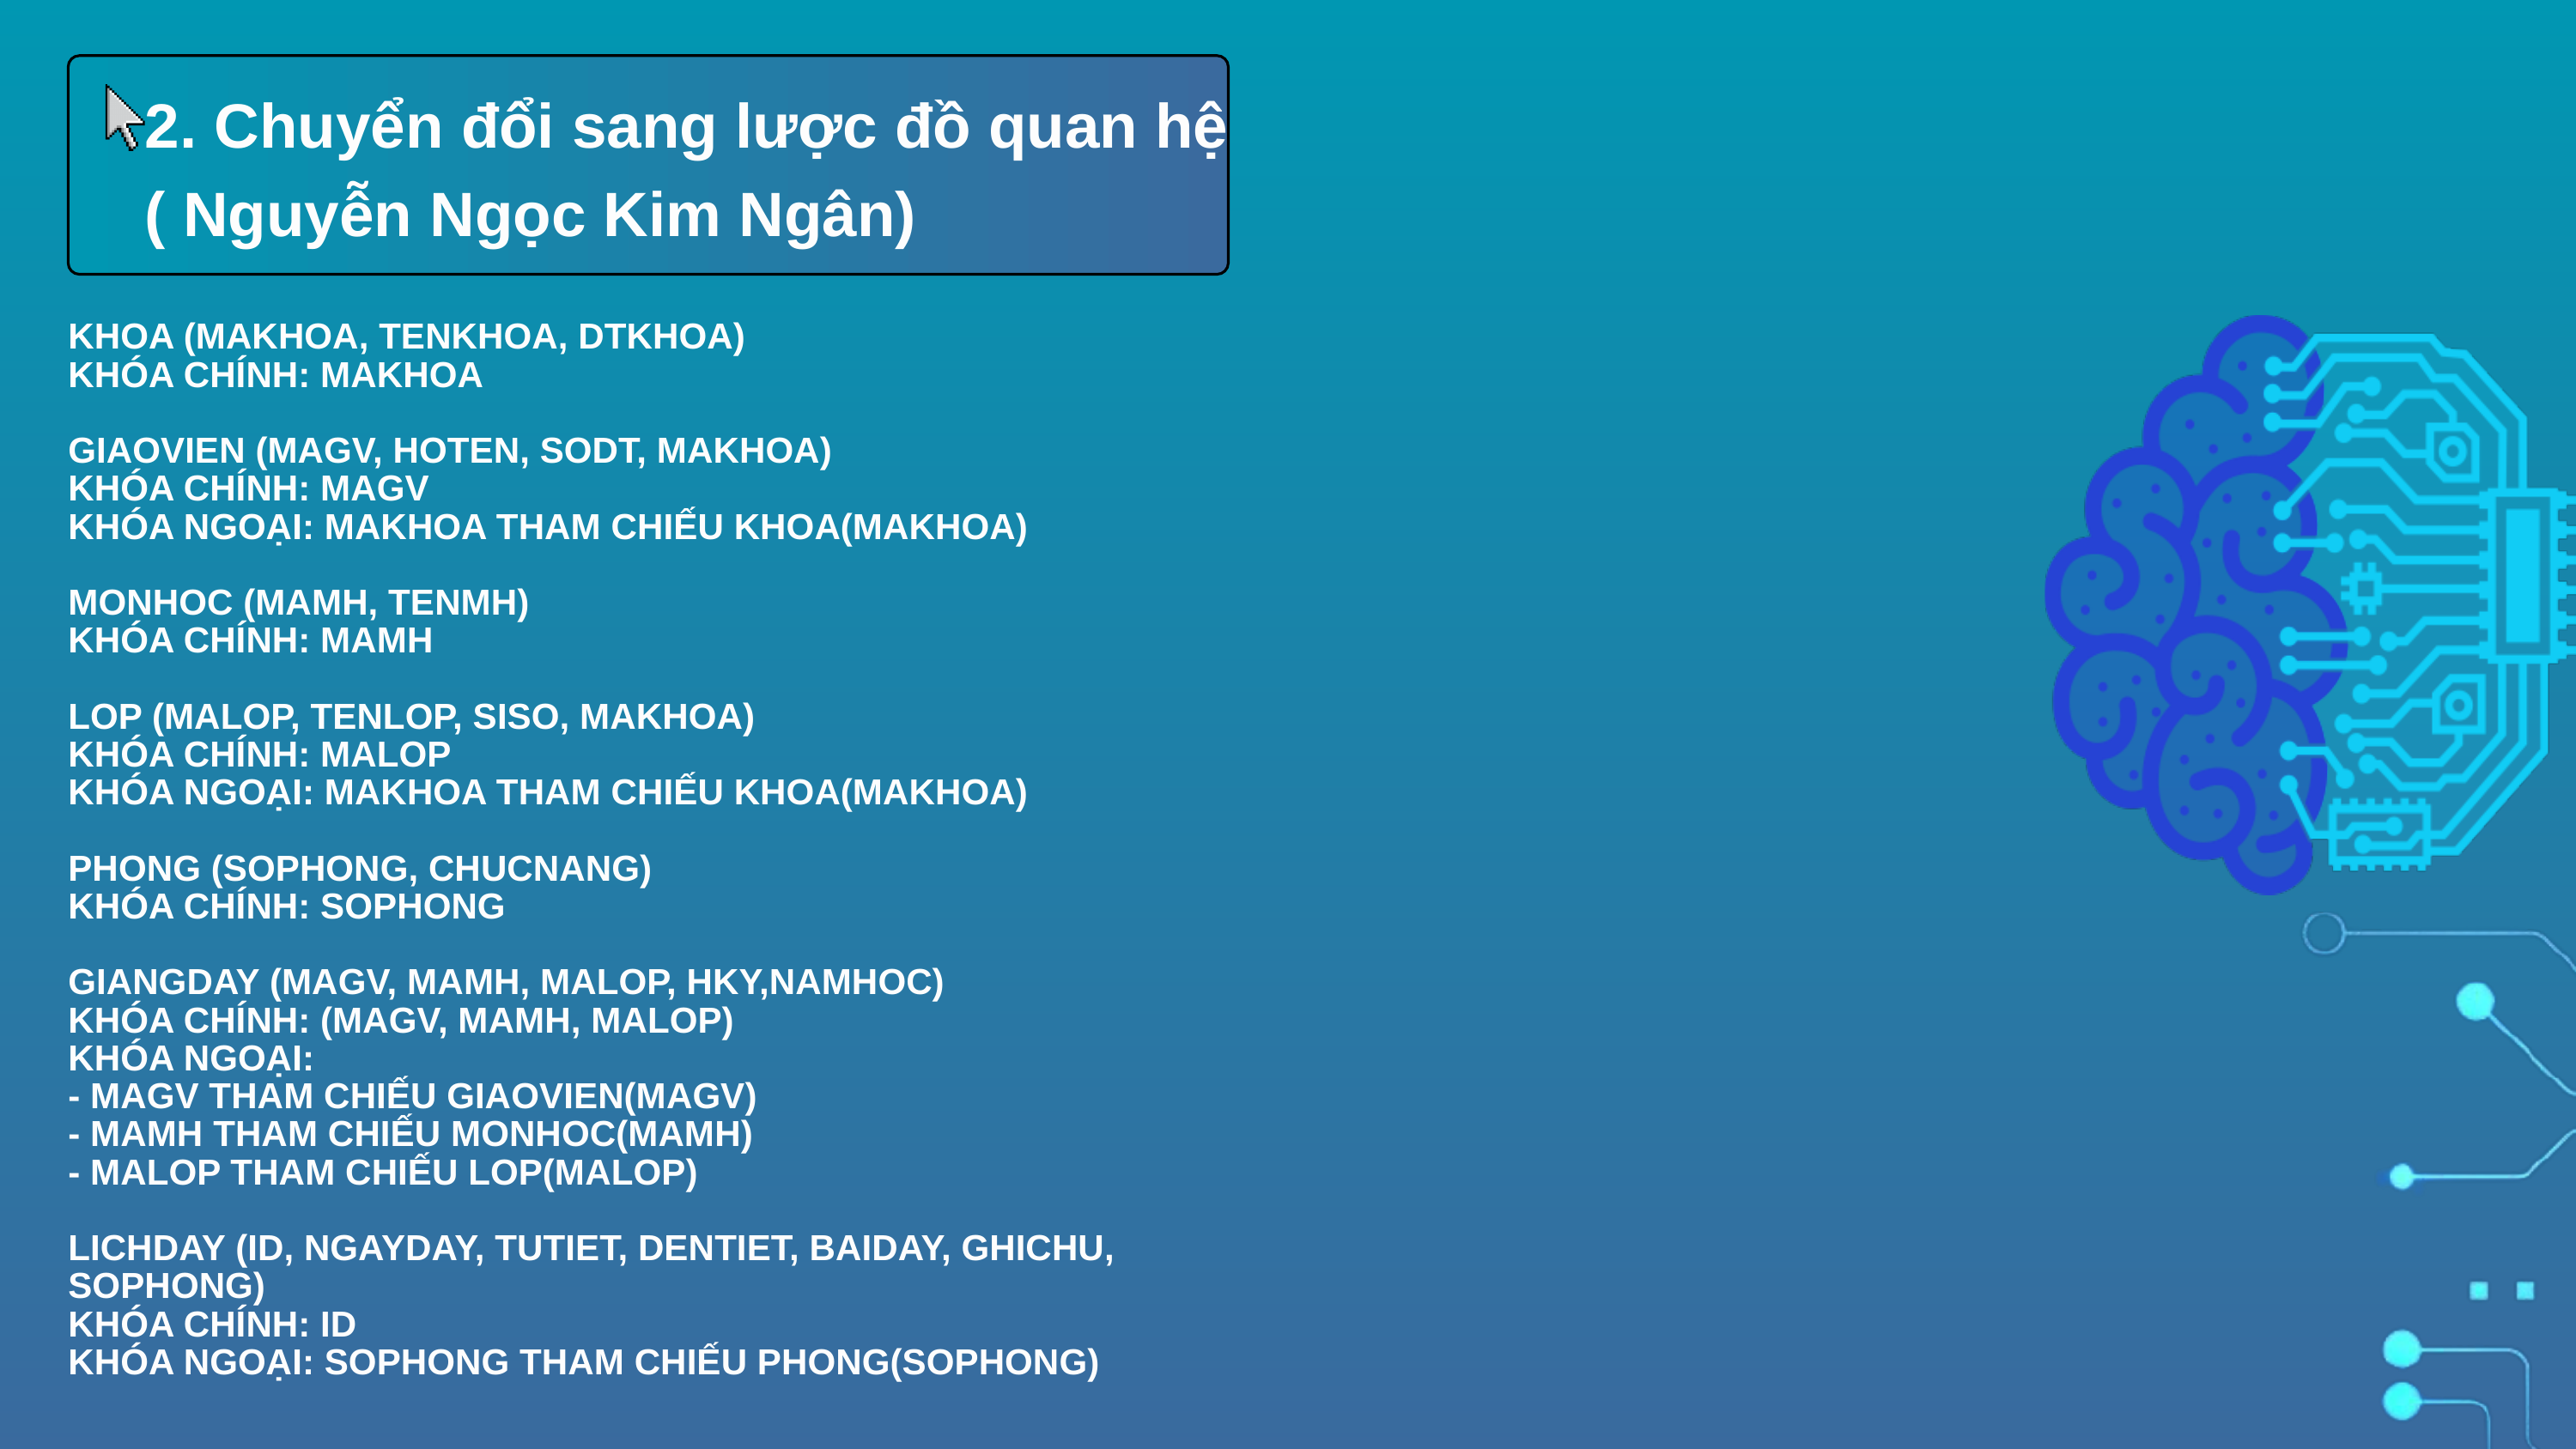

2. Chuyển đổi sang lược đồ quan hệ
( Nguyễn Ngọc Kim Ngân)

KHOA (MAKHOA, TENKHOA, DTKHOA)
KHÓA CHÍNH: MAKHOA

GIAOVIEN (MAGV, HOTEN, SODT, MAKHOA)
KHÓA CHÍNH: MAGV
KHÓA NGOẠI: MAKHOA THAM CHIẾU KHOA(MAKHOA)

MONHOC (MAMH, TENMH)
KHÓA CHÍNH: MAMH

LOP (MALOP, TENLOP, SISO, MAKHOA)
KHÓA CHÍNH: MALOP
KHÓA NGOẠI: MAKHOA THAM CHIẾU KHOA(MAKHOA)

PHONG (SOPHONG, CHUCNANG)
KHÓA CHÍNH: SOPHONG

GIANGDAY (MAGV, MAMH, MALOP, HKY,NAMHOC)
KHÓA CHÍNH: (MAGV, MAMH, MALOP)
KHÓA NGOẠI:
- MAGV THAM CHIẾU GIAOVIEN(MAGV)
- MAMH THAM CHIẾU MONHOC(MAMH)
- MALOP THAM CHIẾU LOP(MALOP)

LICHDAY (ID, NGAYDAY, TUTIET, DENTIET, BAIDAY, GHICHU, SOPHONG)
KHÓA CHÍNH: ID
KHÓA NGOẠI: SOPHONG THAM CHIẾU PHONG(SOPHONG)